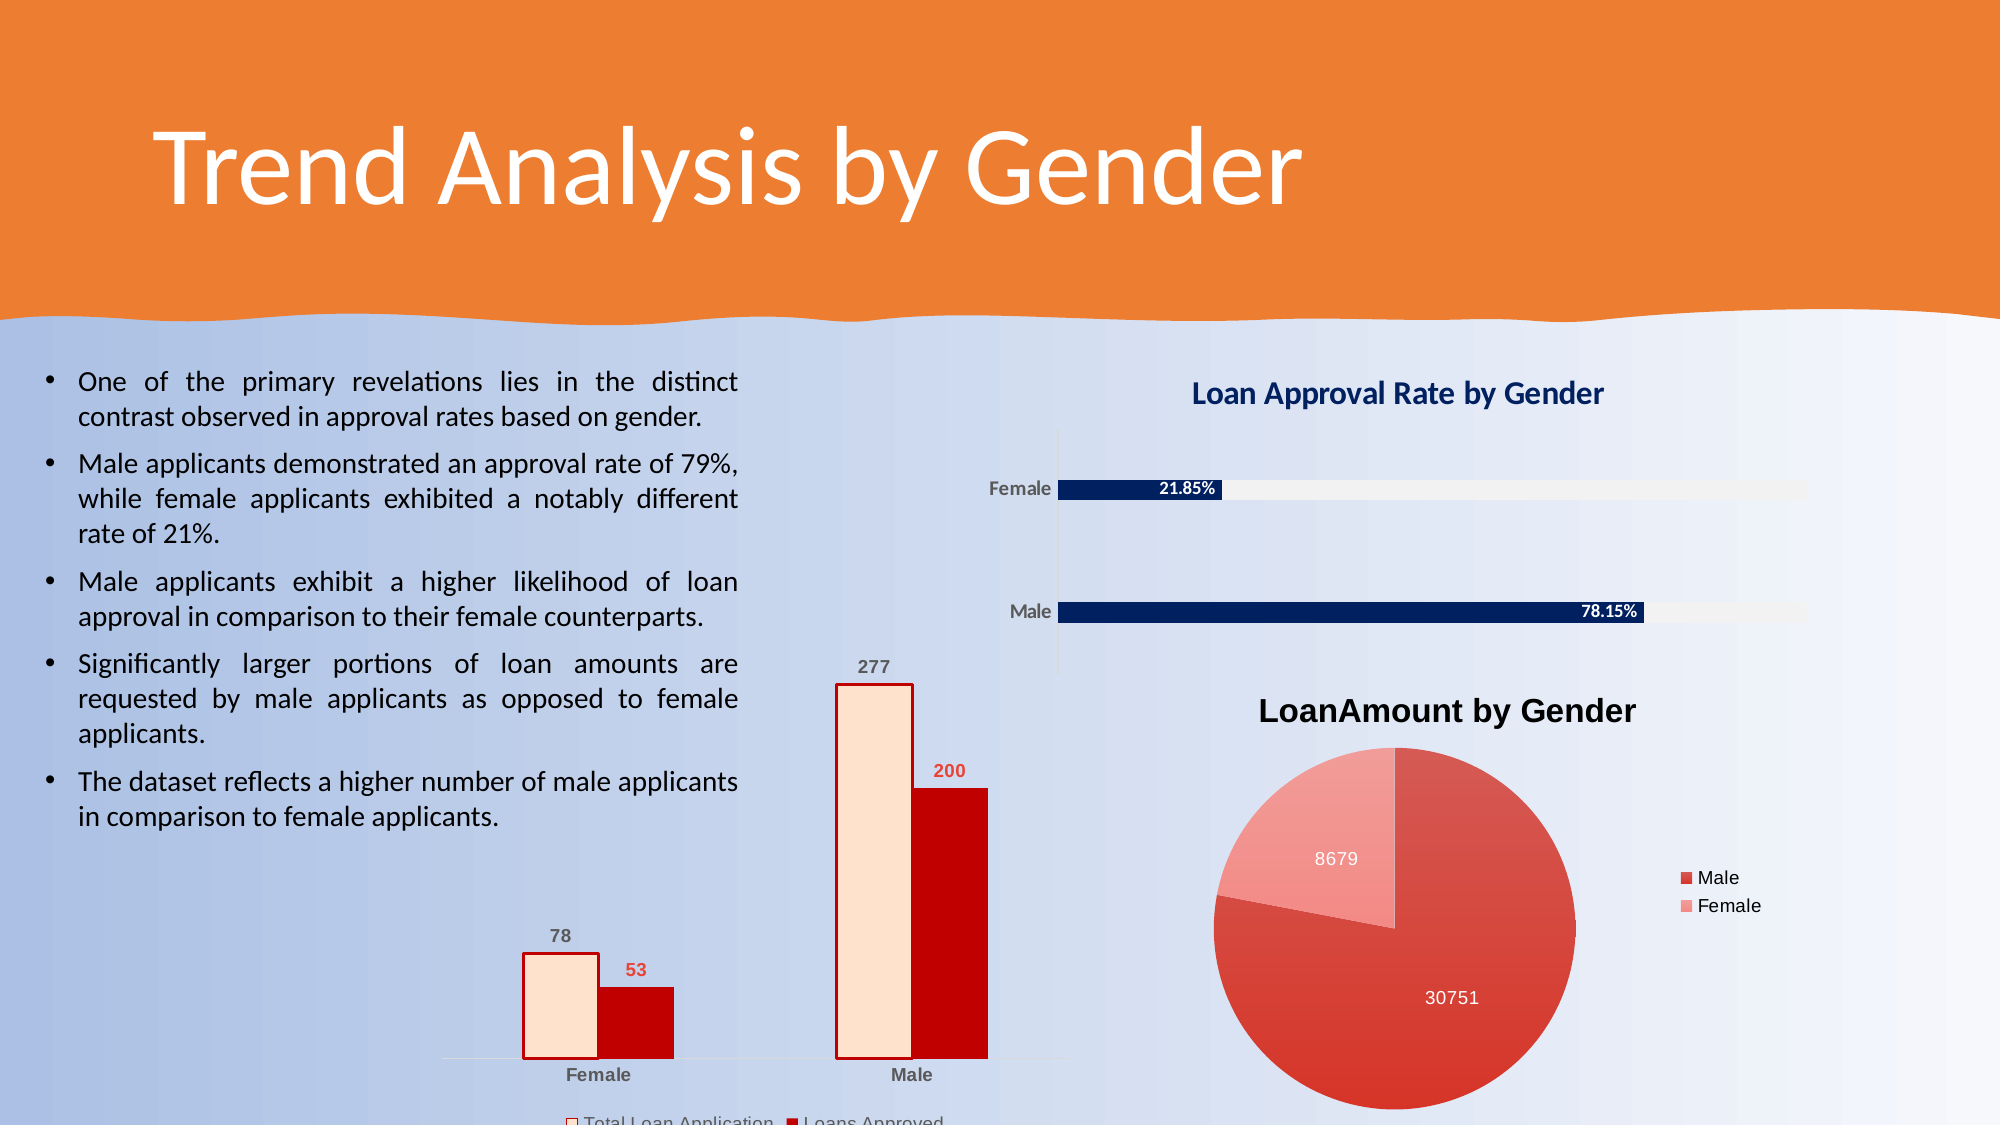

# Trend Analysis by Gender
One of the primary revelations lies in the distinct contrast observed in approval rates based on gender.
Male applicants demonstrated an approval rate of 79%, while female applicants exhibited a notably different rate of 21%.
Male applicants exhibit a higher likelihood of loan approval in comparison to their female counterparts.
Significantly larger portions of loan amounts are requested by male applicants as opposed to female applicants.
The dataset reflects a higher number of male applicants in comparison to female applicants.

### Chart: Loan Approval Rate by Gender

| Category |  |  |
|---|---|---|
| Male | 1.0 | 0.7814814814814814 |
| Female | 1.0 | 0.21851851851851853 |

### Chart

| Category | Total Loan Application | Loans Approved |
|---|---|---|
| Female | 78.0 | 53.0 |
| Male | 277.0 | 200.0 |

### Chart: LoanAmount by Gender

| Category |  |  |
|---|---|---|
| Male | 30751.0 | 0.7798884098402232 |
| Female | 8679.0 | 0.22011159015977683 |